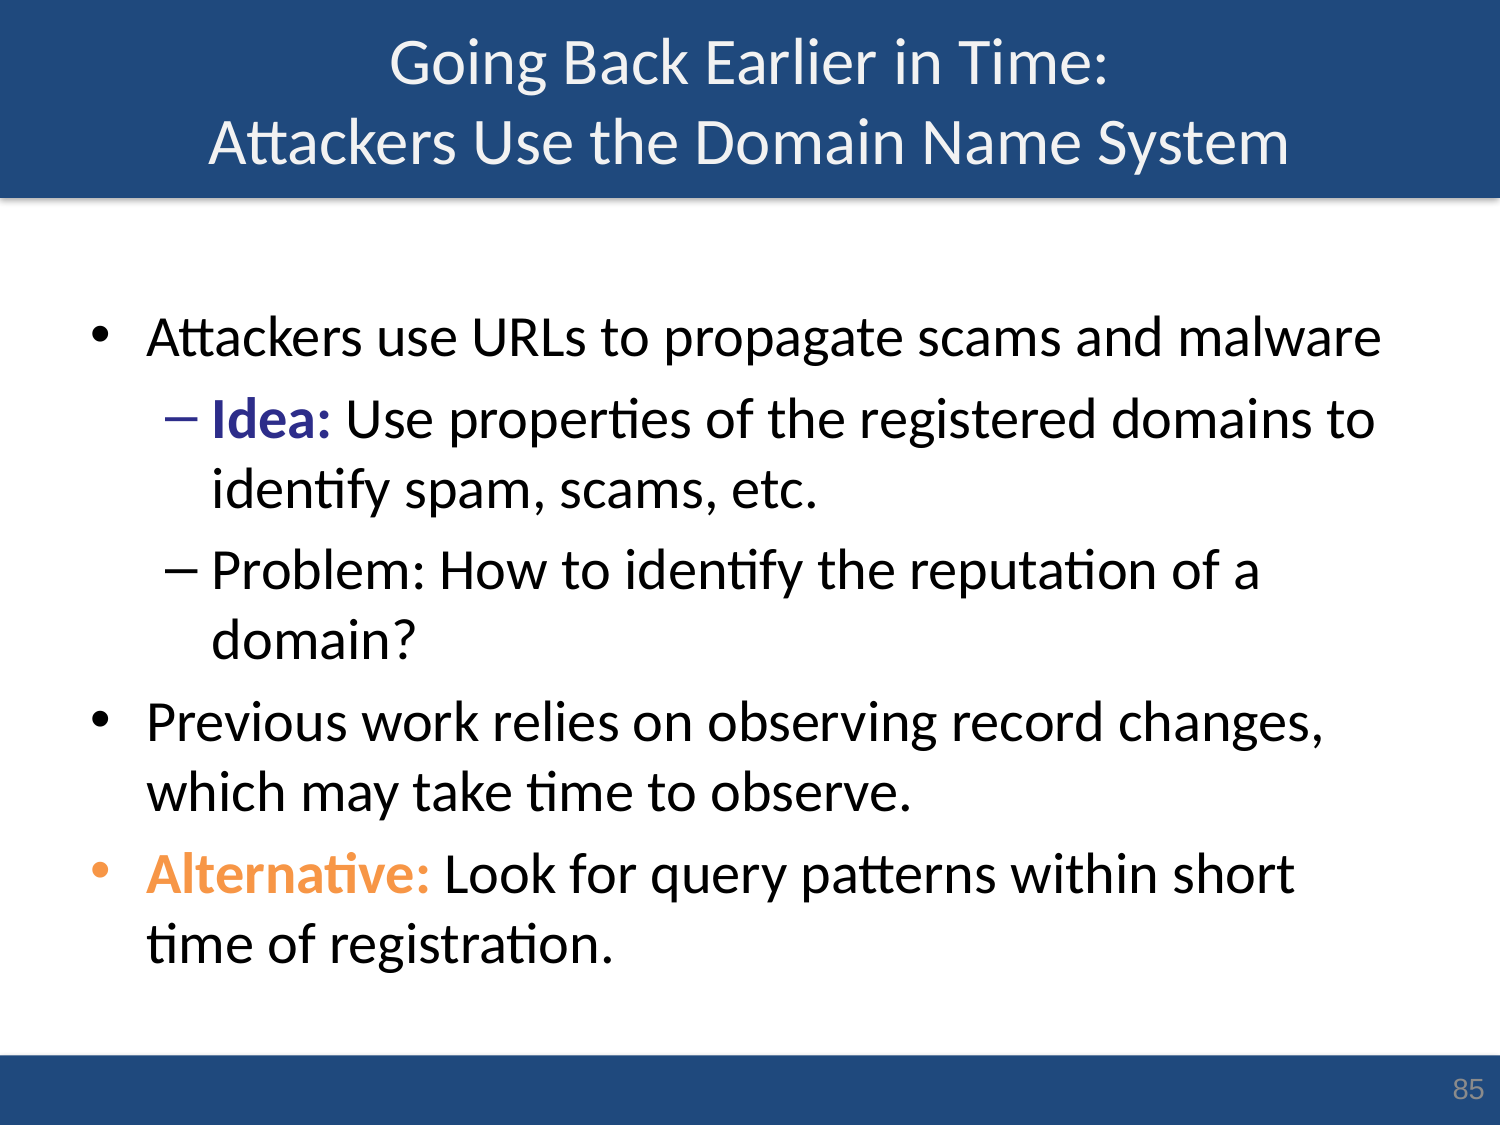

# Going Back Earlier in Time: Attackers Use the Domain Name System
Attackers use URLs to propagate scams and malware
Idea: Use properties of the registered domains to identify spam, scams, etc.
Problem: How to identify the reputation of a domain?
Previous work relies on observing record changes, which may take time to observe.
Alternative: Look for query patterns within short time of registration.
85